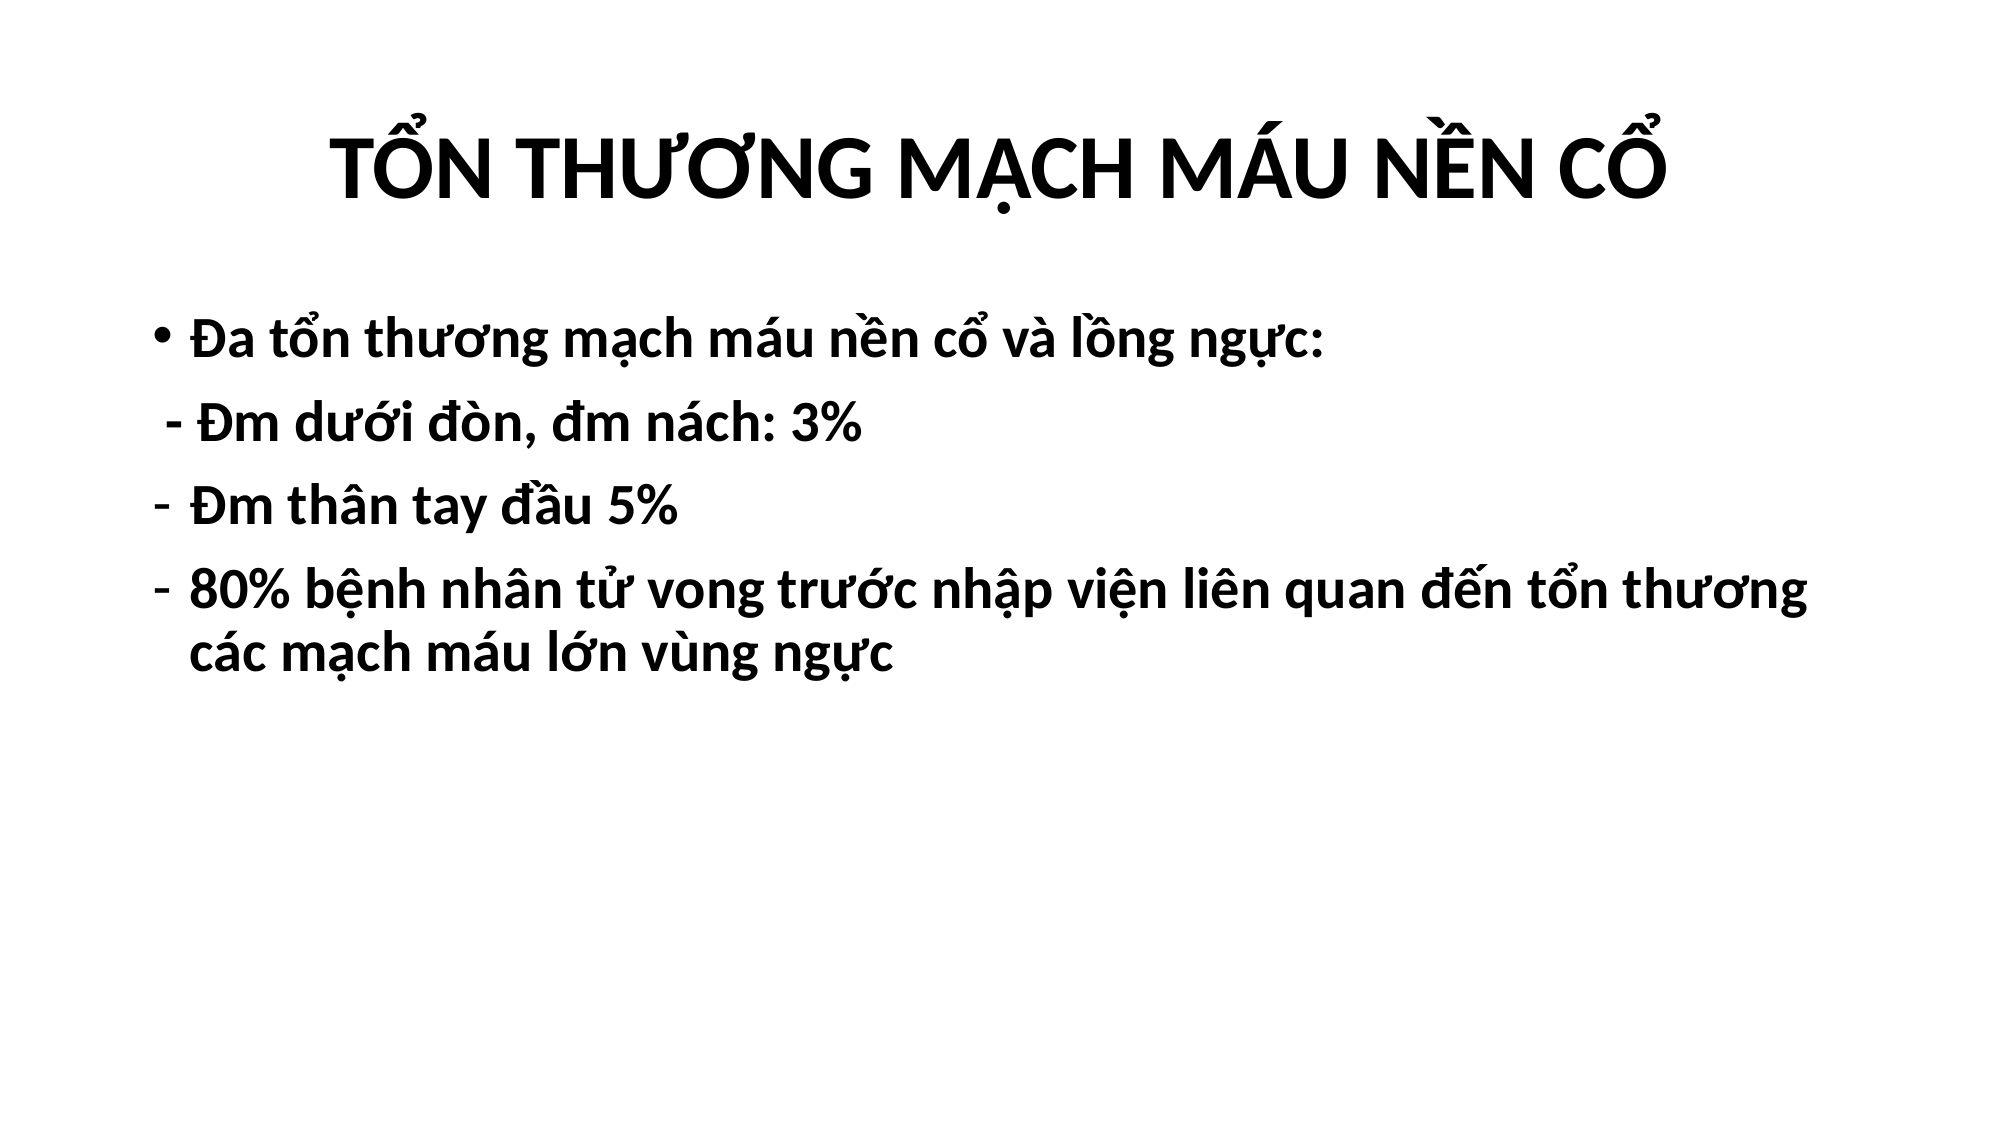

# TỔN THƯƠNG MẠCH MÁU NỀN CỔ
Đa tổn thương mạch máu nền cổ và lồng ngực:
 - Đm dưới đòn, đm nách: 3%
Đm thân tay đầu 5%
80% bệnh nhân tử vong trước nhập viện liên quan đến tổn thương các mạch máu lớn vùng ngực